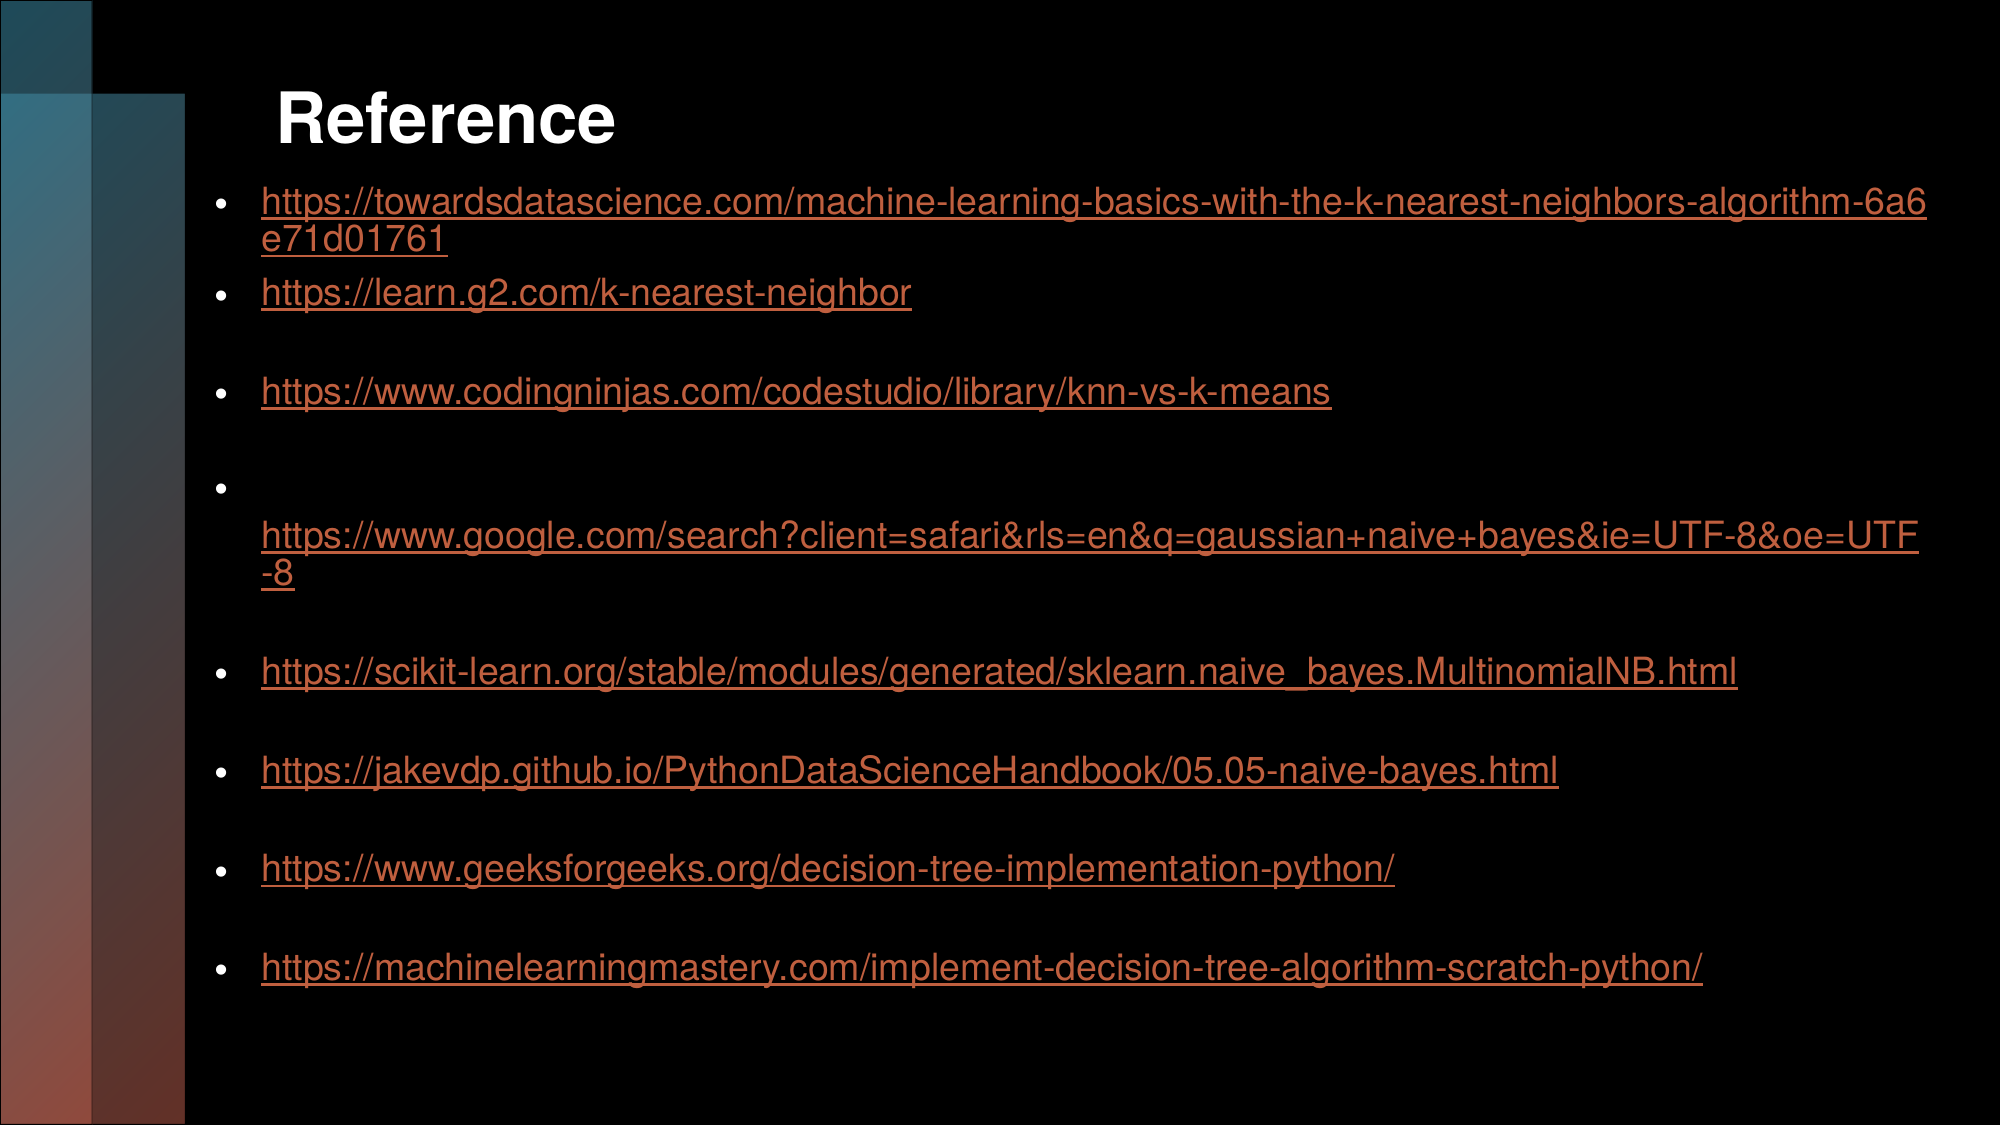

# Reference

https://towardsdatascience.com/machine-learning-basics-with-the-k-nearest-neighbors-algorithm-6a6e71d01761
https://learn.g2.com/k-nearest-neighbor

https://www.codingninjas.com/codestudio/library/knn-vs-k-means

 https://www.google.com/search?client=safari&rls=en&q=gaussian+naive+bayes&ie=UTF-8&oe=UTF-8

https://scikit-learn.org/stable/modules/generated/sklearn.naive_bayes.MultinomialNB.html

https://jakevdp.github.io/PythonDataScienceHandbook/05.05-naive-bayes.html

https://www.geeksforgeeks.org/decision-tree-implementation-python/

https://machinelearningmastery.com/implement-decision-tree-algorithm-scratch-python/